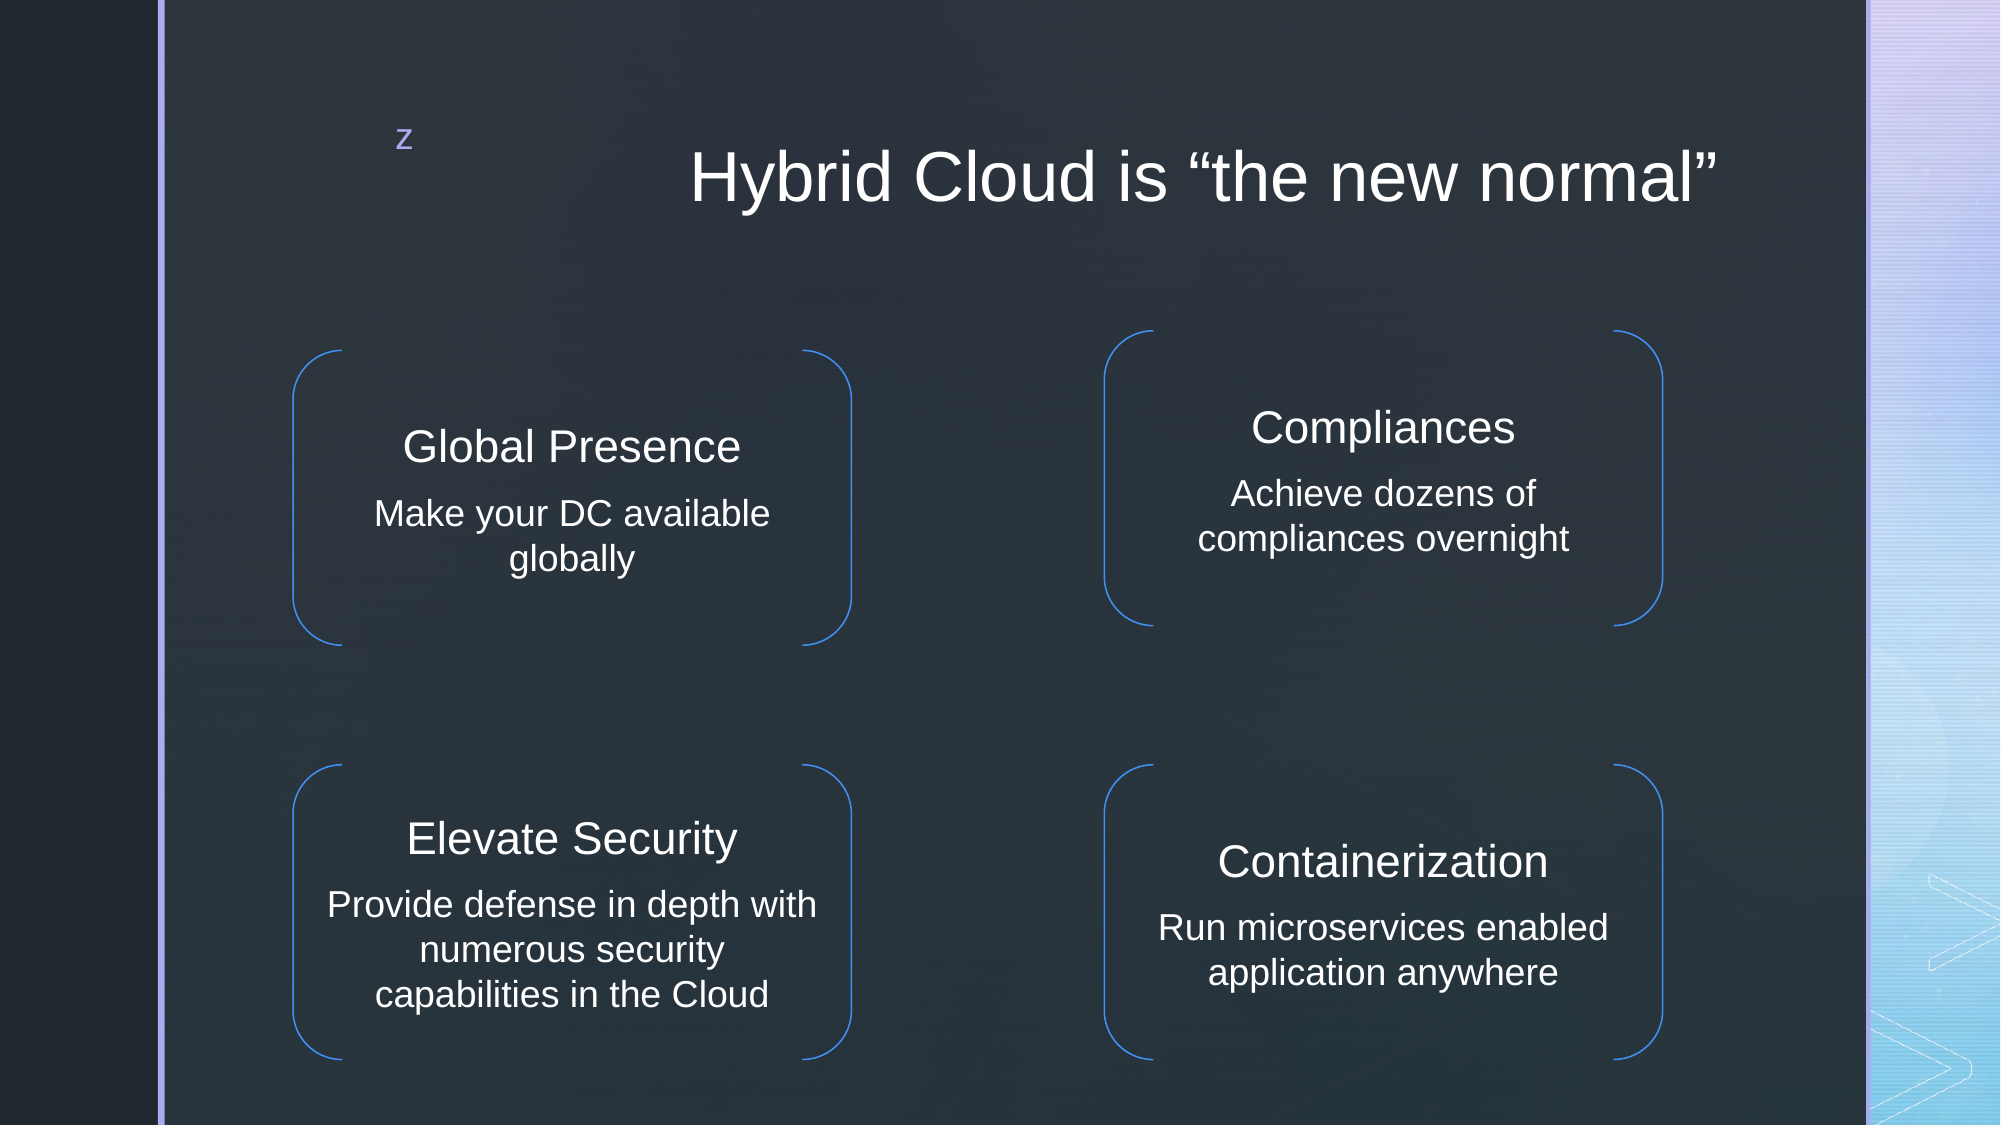

# Hybrid Cloud is “the new normal”
Compliances
Achieve dozens of compliances overnight
Global Presence
Make your DC available globally
Elevate Security
Provide defense in depth with numerous security capabilities in the Cloud
Containerization
Run microservices enabled application anywhere